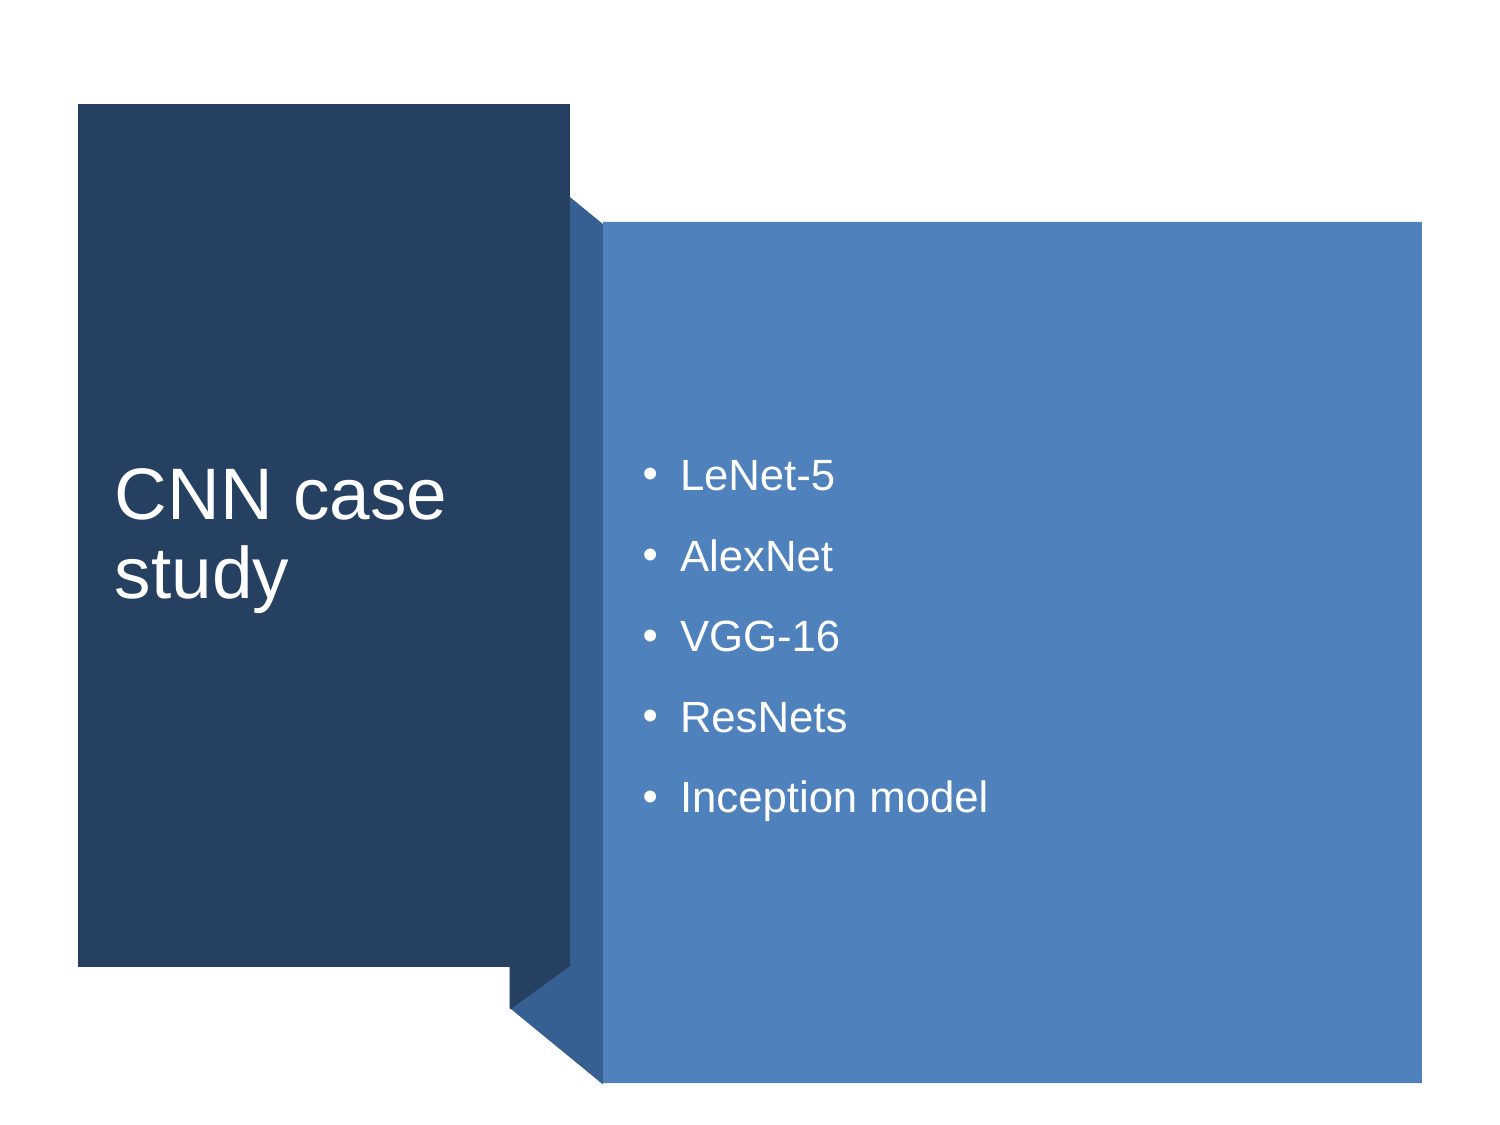

# CNN case study

LeNet-5
AlexNet
VGG-16
ResNets
Inception model